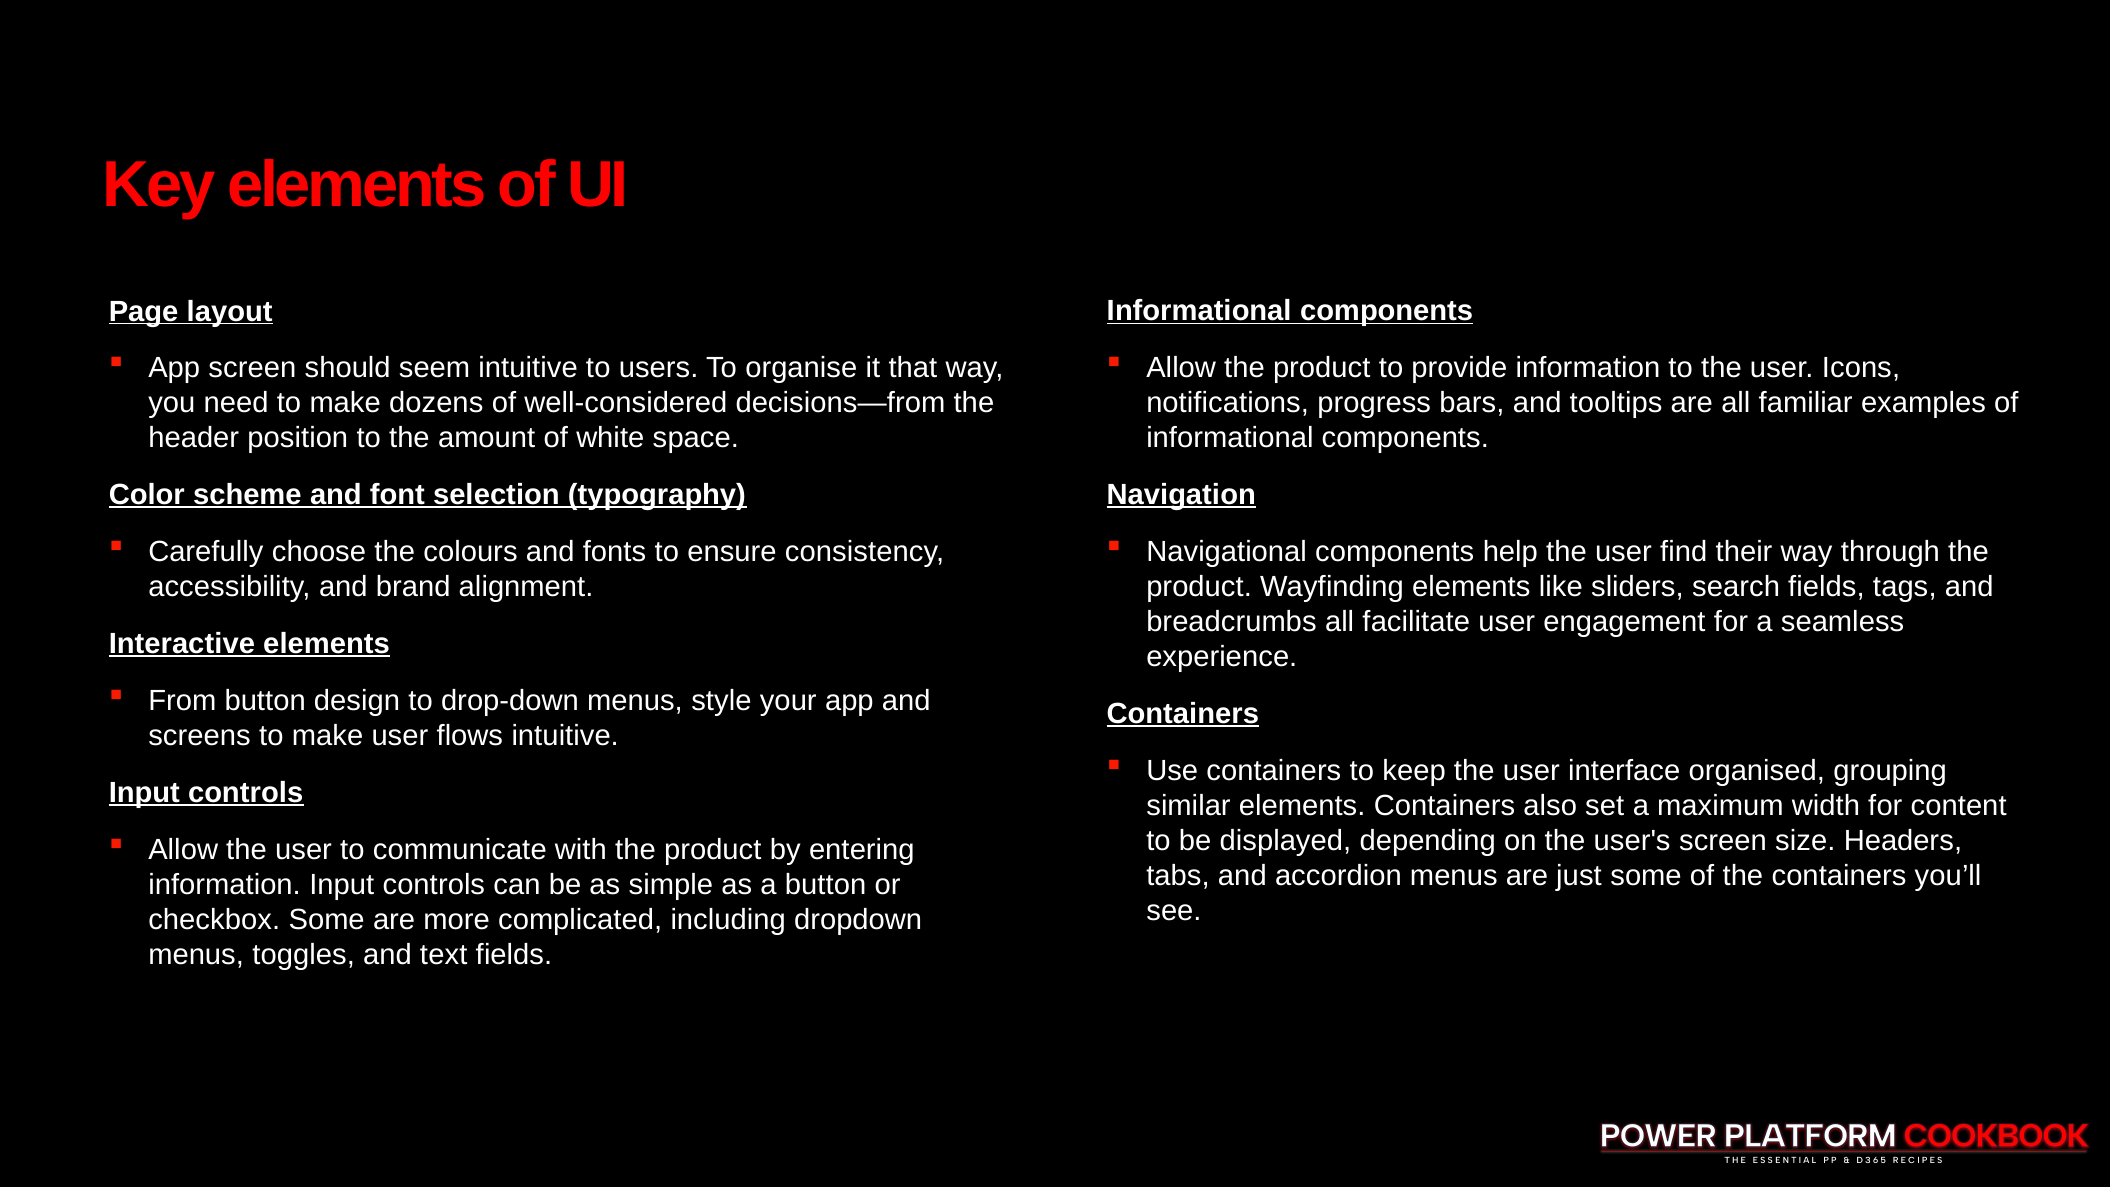

# Key elements of UI
Page layout
App screen should seem intuitive to users. To organise it that way, you need to make dozens of well-considered decisions—from the header position to the amount of white space.
Color scheme and font selection (typography)
Carefully choose the colours and fonts to ensure consistency, accessibility, and brand alignment.
Interactive elements
From button design to drop-down menus, style your app and screens to make user flows intuitive.
Input controls
Allow the user to communicate with the product by entering information. Input controls can be as simple as a button or checkbox. Some are more complicated, including dropdown menus, toggles, and text fields.
Informational components
Allow the product to provide information to the user. Icons, notifications, progress bars, and tooltips are all familiar examples of informational components.
Navigation
Navigational components help the user find their way through the product. Wayfinding elements like sliders, search fields, tags, and breadcrumbs all facilitate user engagement for a seamless experience.
Containers
Use containers to keep the user interface organised, grouping similar elements. Containers also set a maximum width for content to be displayed, depending on the user's screen size. Headers, tabs, and accordion menus are just some of the containers you’ll see.